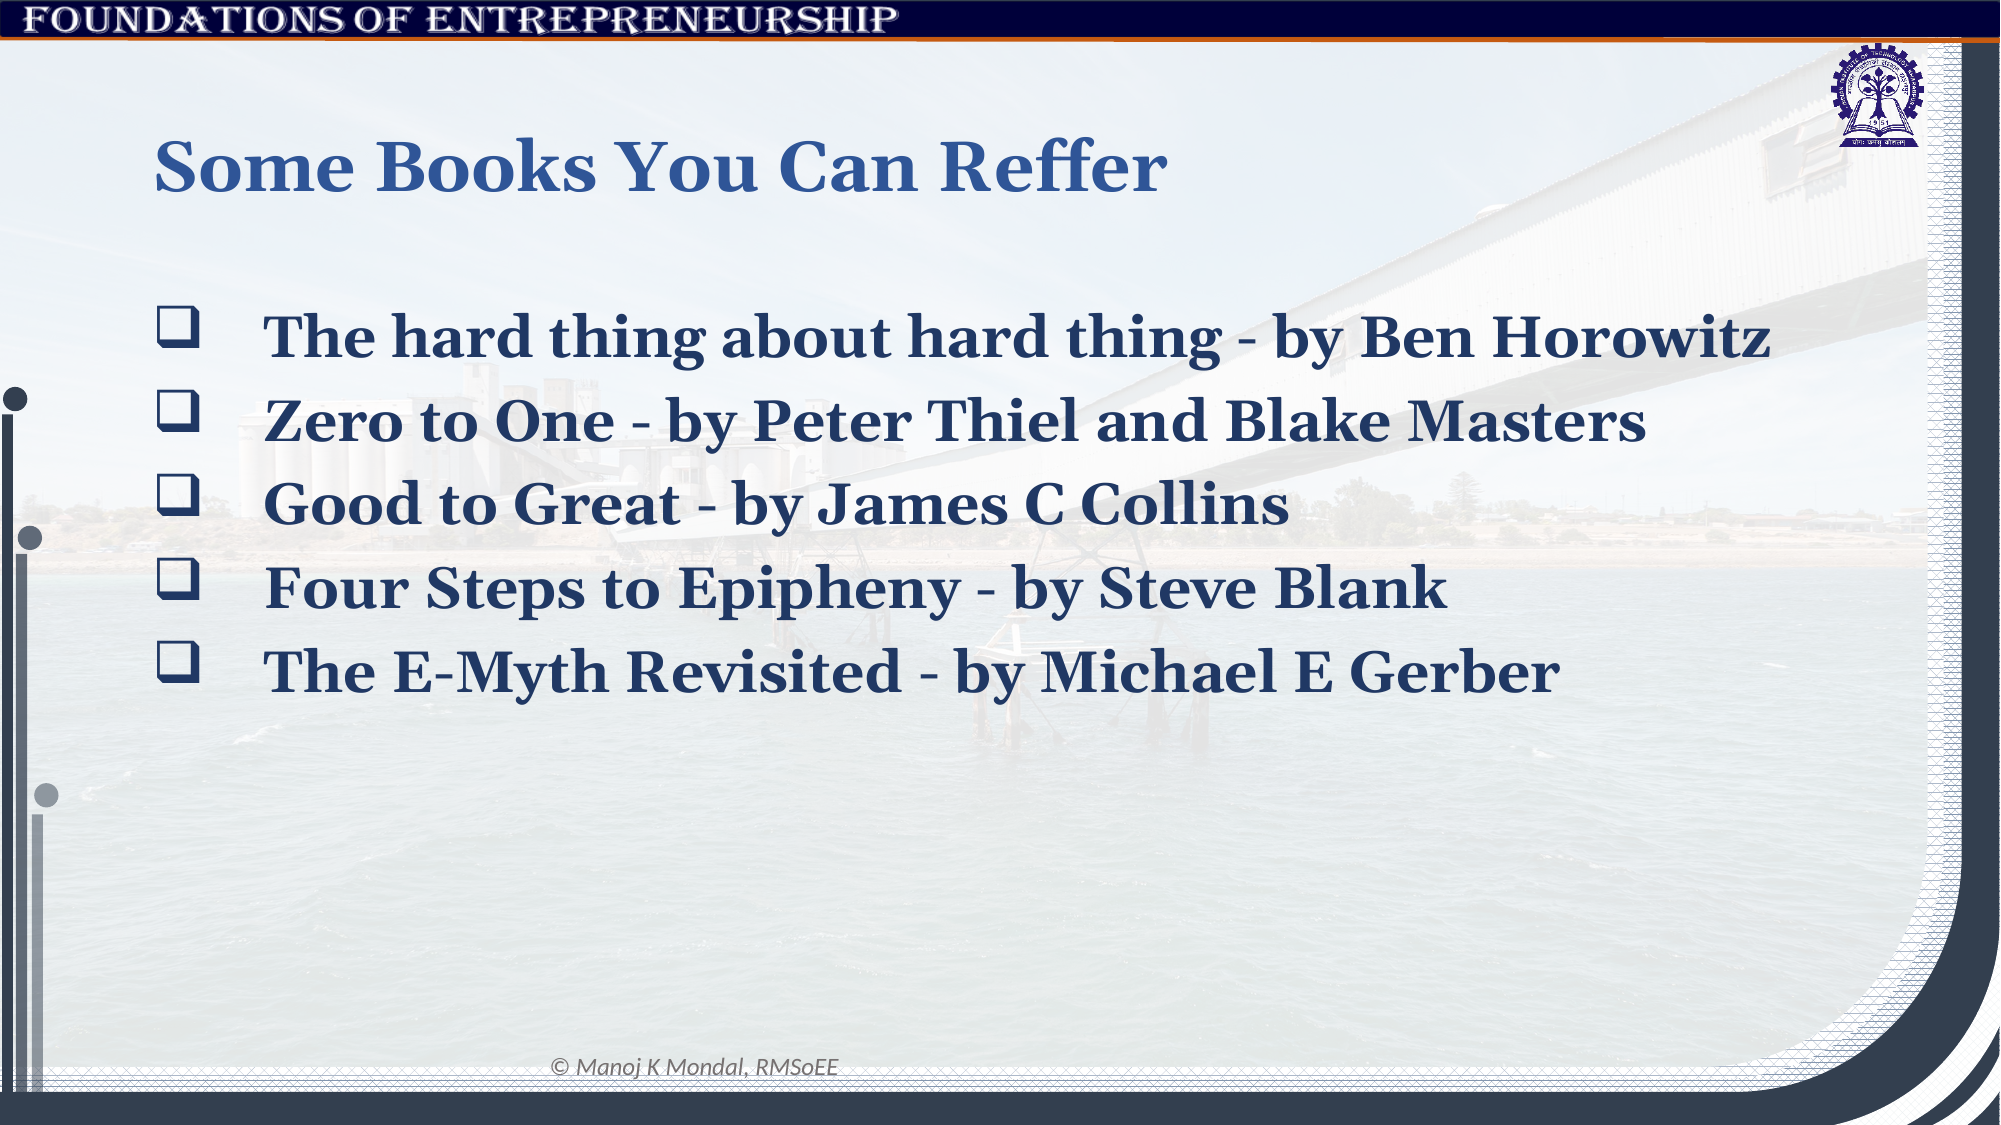

# Some Books You Can Reffer
    The hard thing about hard thing - by Ben Horowitz
    Zero to One - by Peter Thiel and Blake Masters
    Good to Great - by James C Collins
    Four Steps to Epipheny - by Steve Blank
    The E-Myth Revisited - by Michael E Gerber